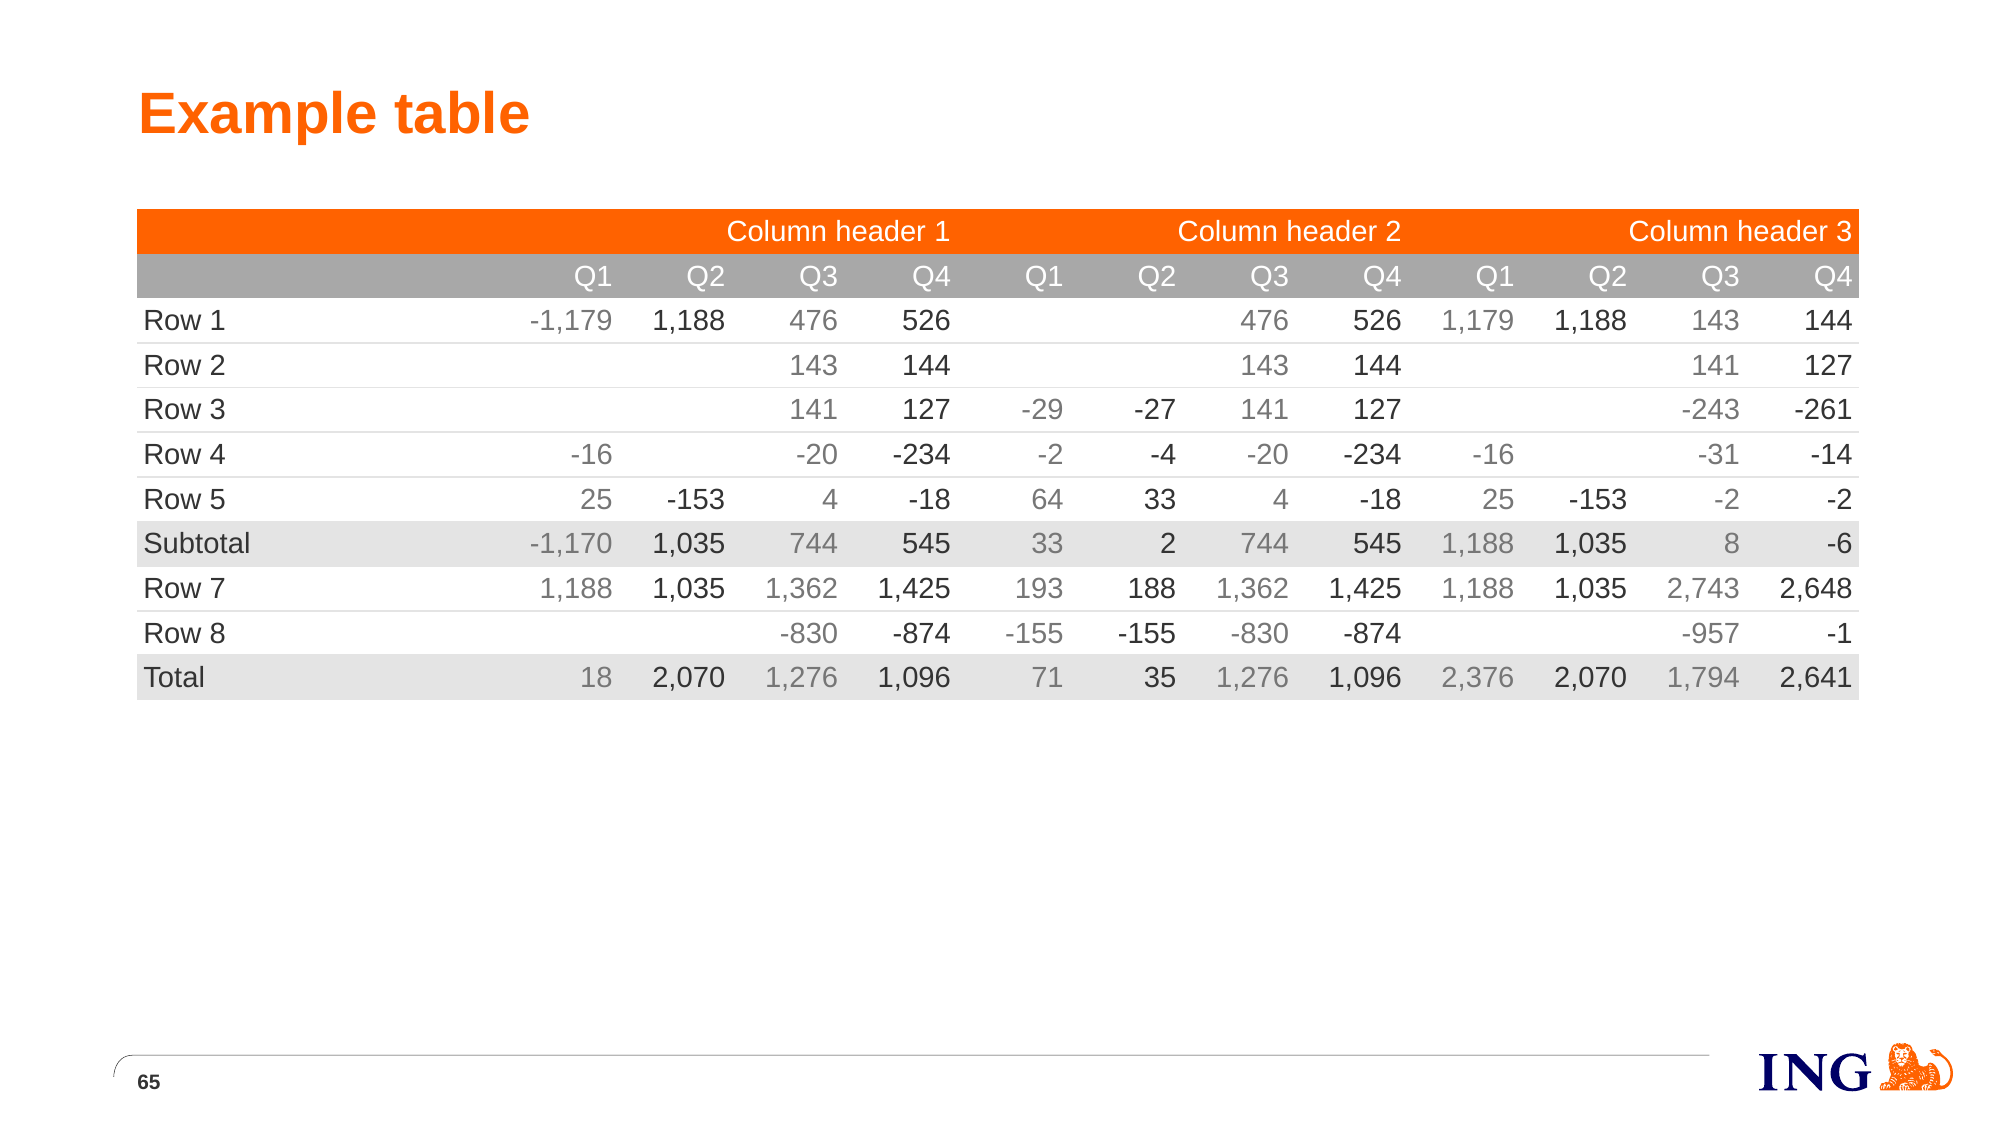

# Example table
|  | Column header 1 |  |  |  | Column header 2 |  |  |  | Column header 3 |  |  |  |
| --- | --- | --- | --- | --- | --- | --- | --- | --- | --- | --- | --- | --- |
|  | Q1 | Q2 | Q3 | Q4 | Q1 | Q2 | Q3 | Q4 | Q1 | Q2 | Q3 | Q4 |
| Row 1 | -1,179 | 1,188 | 476 | 526 |  |  | 476 | 526 | 1,179 | 1,188 | 143 | 144 |
| Row 2 |  |  | 143 | 144 |  |  | 143 | 144 |  |  | 141 | 127 |
| Row 3 |  |  | 141 | 127 | -29 | -27 | 141 | 127 |  |  | -243 | -261 |
| Row 4 | -16 |  | -20 | -234 | -2 | -4 | -20 | -234 | -16 |  | -31 | -14 |
| Row 5 | 25 | -153 | 4 | -18 | 64 | 33 | 4 | -18 | 25 | -153 | -2 | -2 |
| Subtotal | -1,170 | 1,035 | 744 | 545 | 33 | 2 | 744 | 545 | 1,188 | 1,035 | 8 | -6 |
| Row 7 | 1,188 | 1,035 | 1,362 | 1,425 | 193 | 188 | 1,362 | 1,425 | 1,188 | 1,035 | 2,743 | 2,648 |
| Row 8 |  |  | -830 | -874 | -155 | -155 | -830 | -874 |  |  | -957 | -1 |
| Total | 18 | 2,070 | 1,276 | 1,096 | 71 | 35 | 1,276 | 1,096 | 2,376 | 2,070 | 1,794 | 2,641 |
65